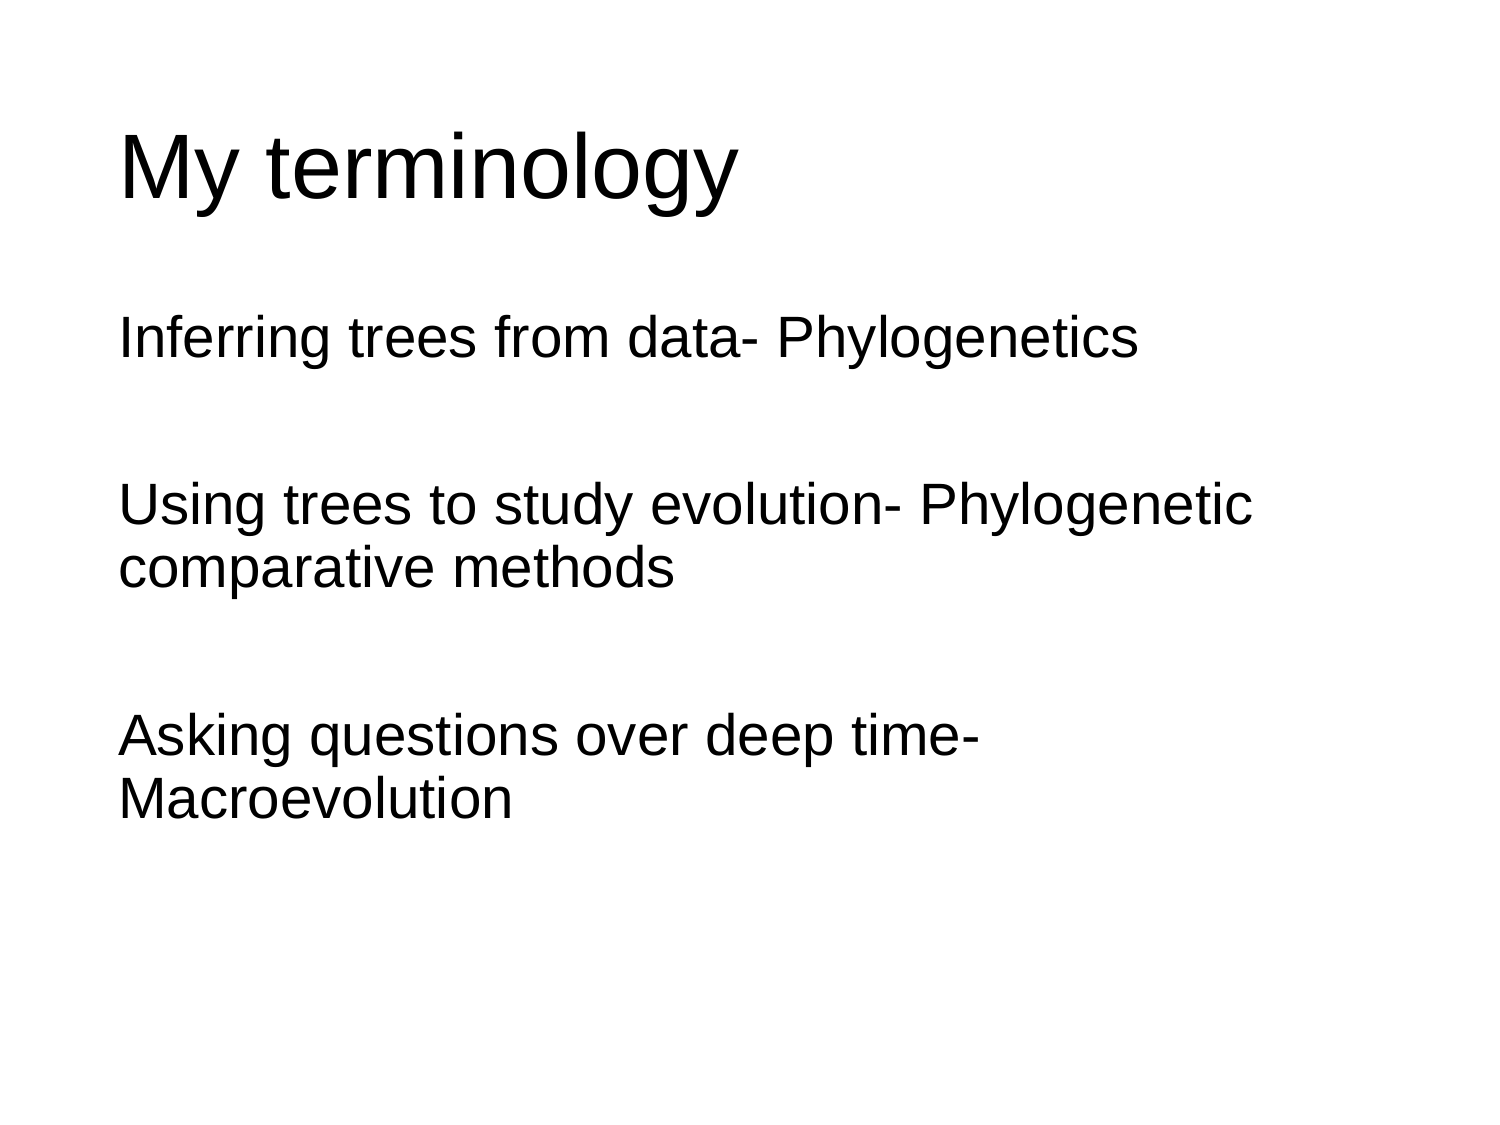

# My terminology
Inferring trees from data- Phylogenetics

Using trees to study evolution- Phylogenetic comparative methods

Asking questions over deep time- Macroevolution